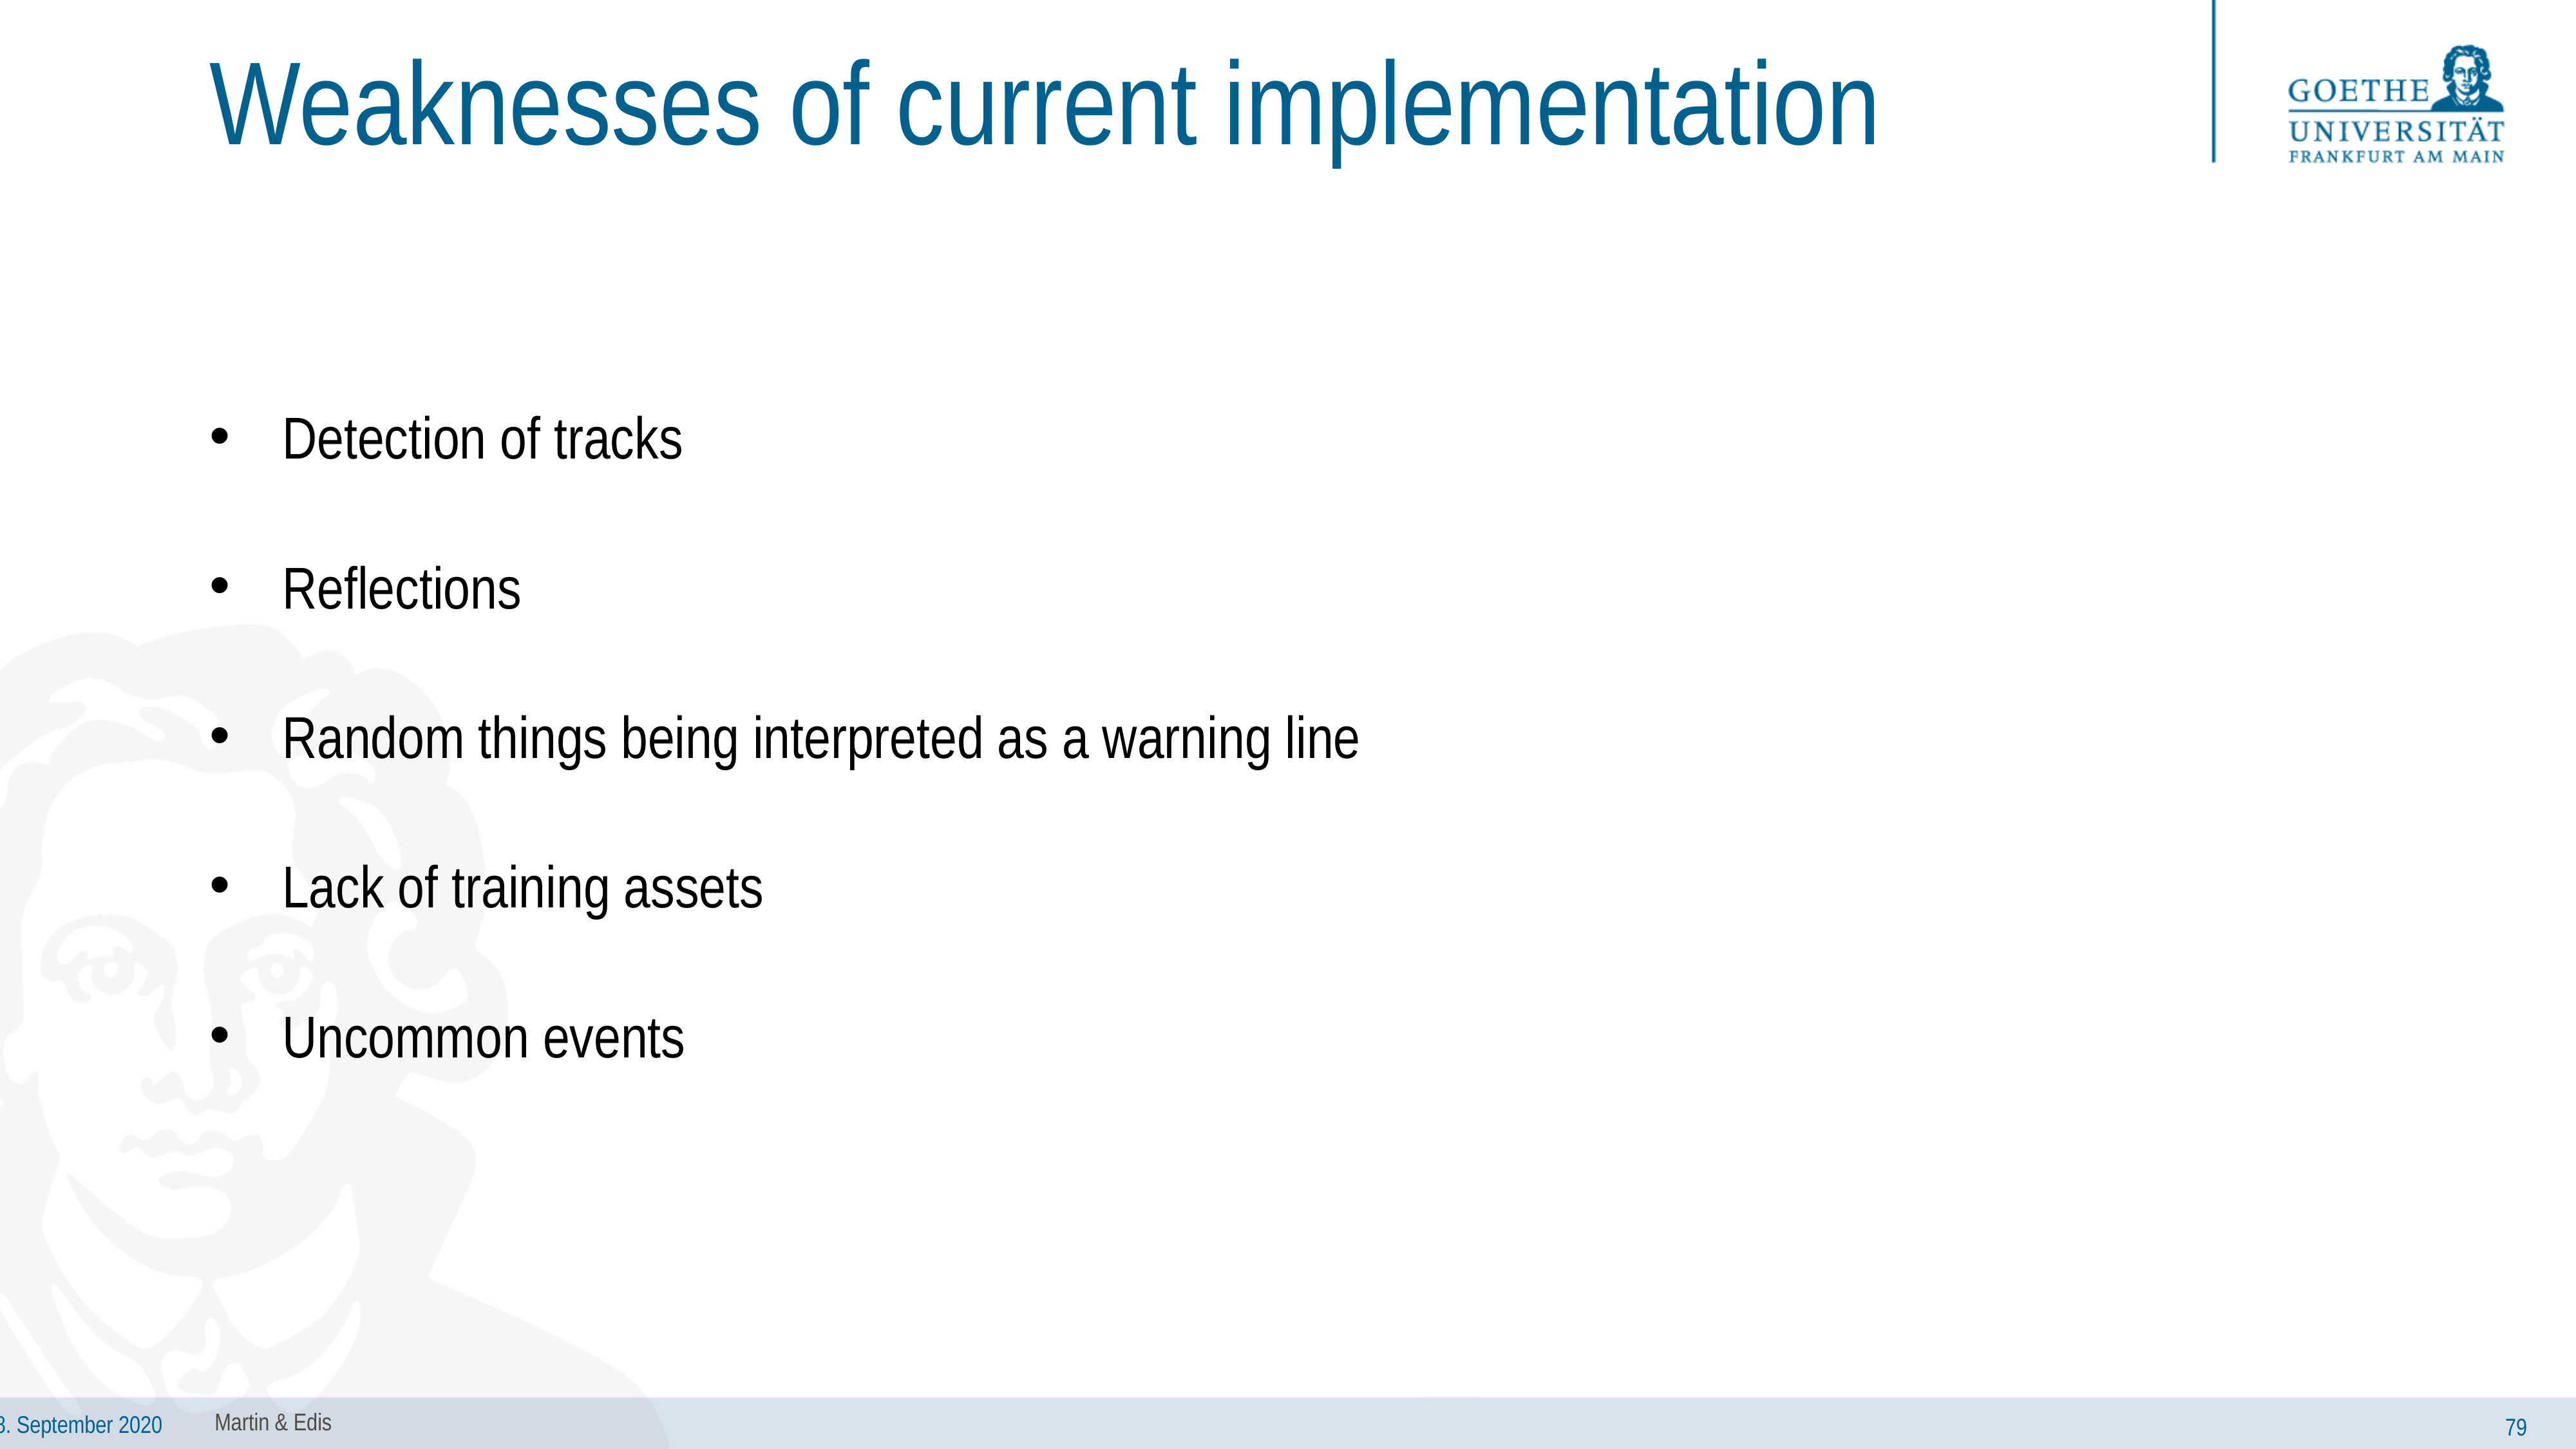

# Weaknesses of current implementation

Detection of tracks

Reflections

Random things being interpreted as a warning line

Lack of training assets

Uncommon events
Martin & Edis
79